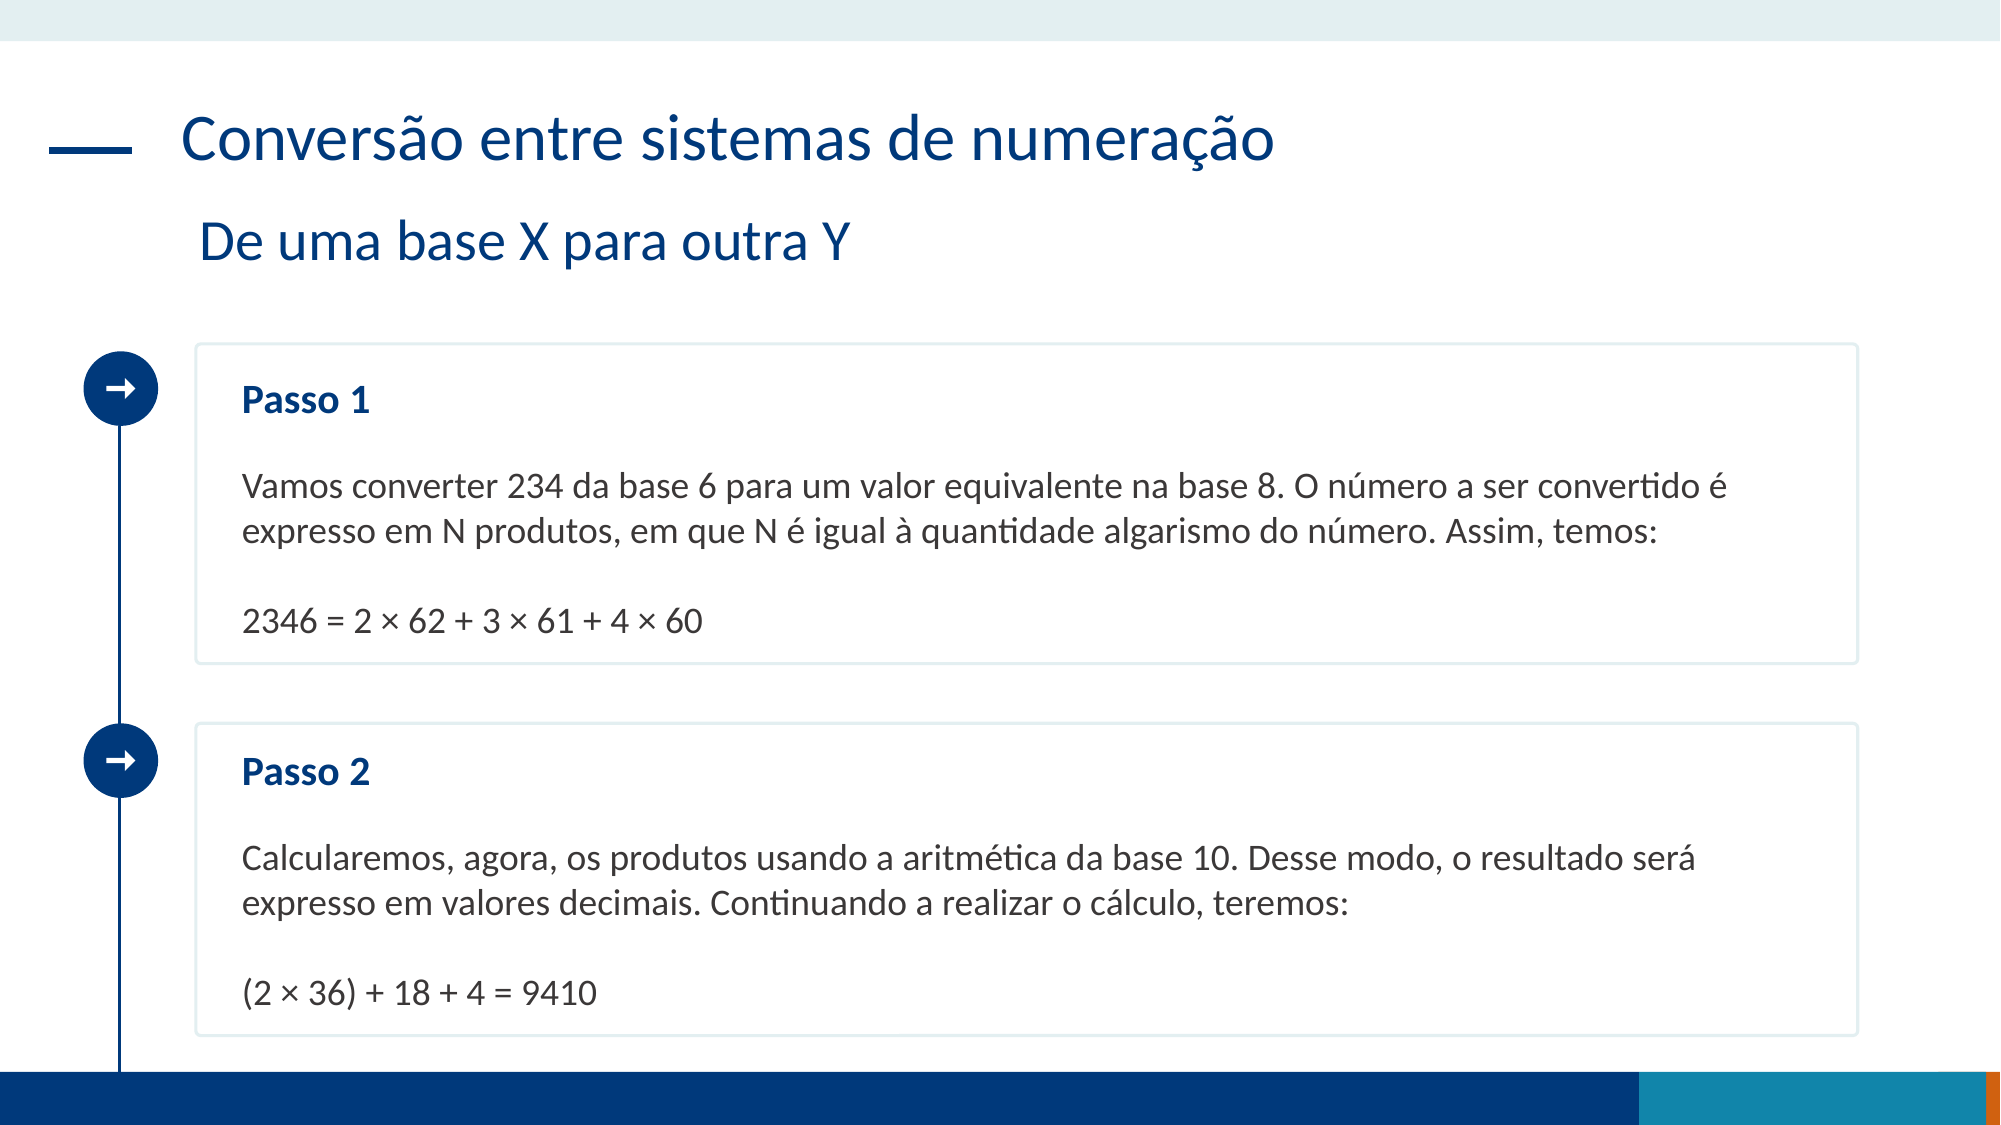

Conversão entre sistemas de numeração
De uma base X para outra Y

Passo 1
Vamos converter 234 da base 6 para um valor equivalente na base 8. O número a ser convertido é expresso em N produtos, em que N é igual à quantidade algarismo do número. Assim, temos:

2346 = 2 × 62 + 3 × 61 + 4 × 60

Passo 2
Calcularemos, agora, os produtos usando a aritmética da base 10. Desse modo, o resultado será expresso em valores decimais. Continuando a realizar o cálculo, teremos:

(2 × 36) + 18 + 4 = 9410